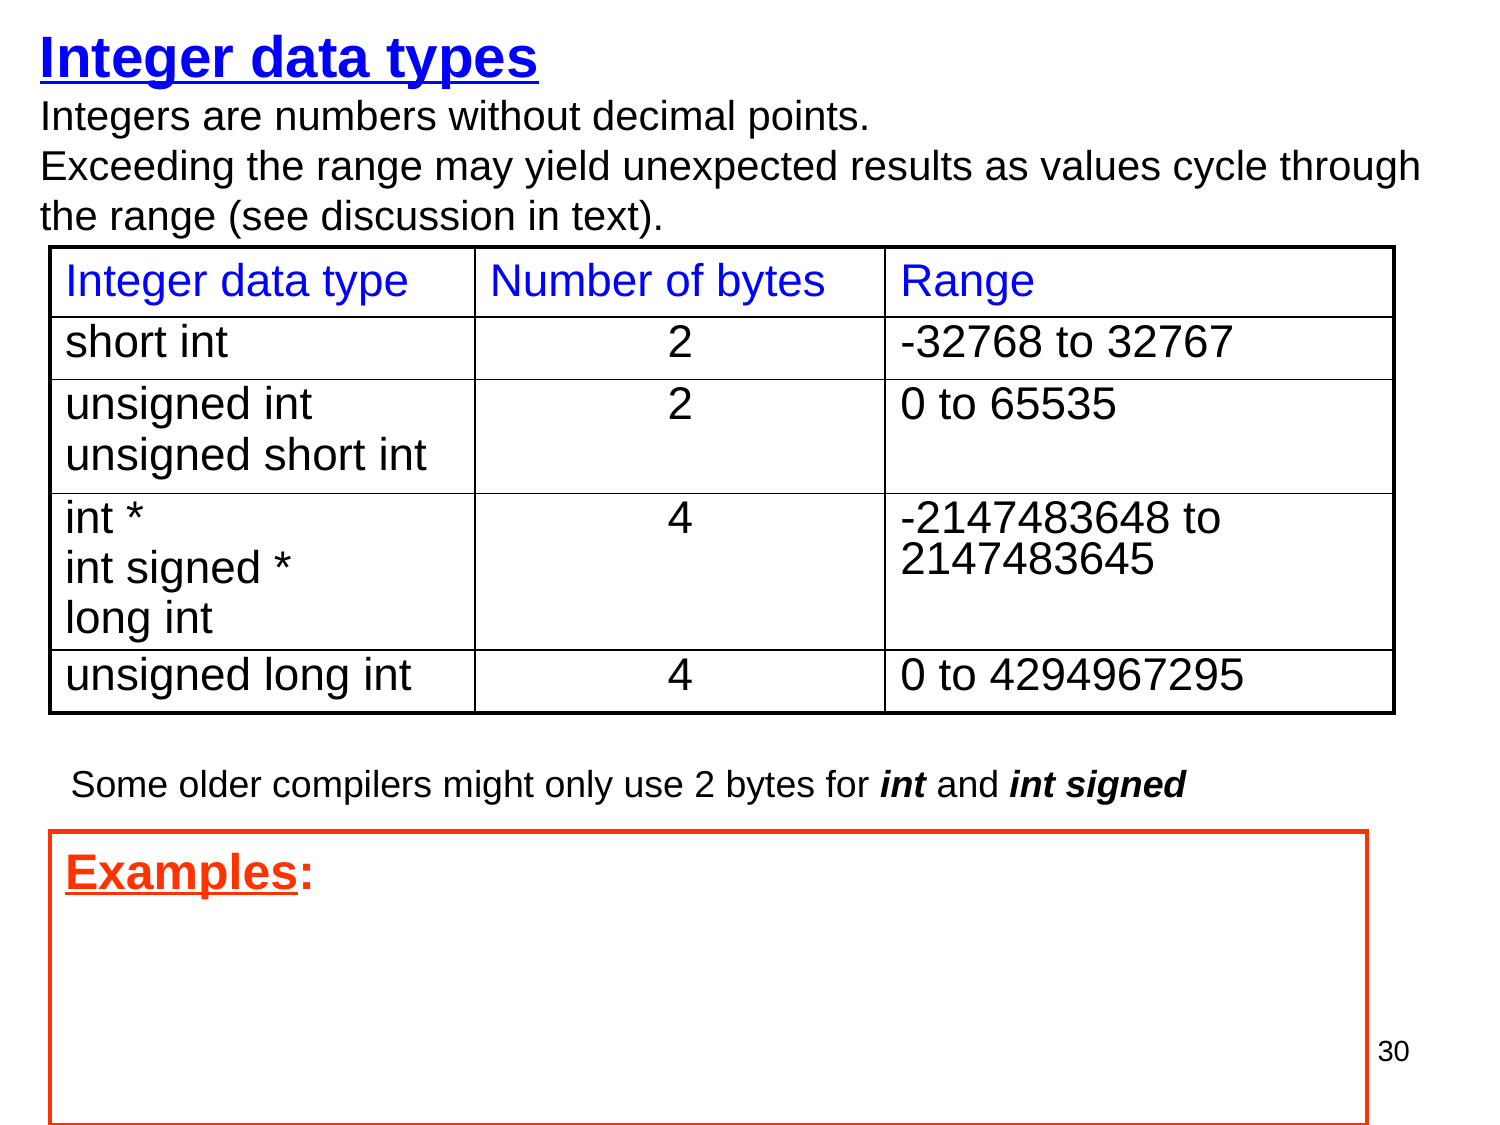

# Integer data types Integers are numbers without decimal points. Exceeding the range may yield unexpected results as values cycle through the range (see discussion in text).
| Integer data type | Number of bytes | Range |
| --- | --- | --- |
| short int | 2 | -32768 to 32767 |
| unsigned int unsigned short int | 2 | 0 to 65535 |
| int \* int signed \* long int | 4 | -2147483648 to 2147483645 |
| unsigned long int | 4 | 0 to 4294967295 |
Some older compilers might only use 2 bytes for int and int signed
Examples:
30